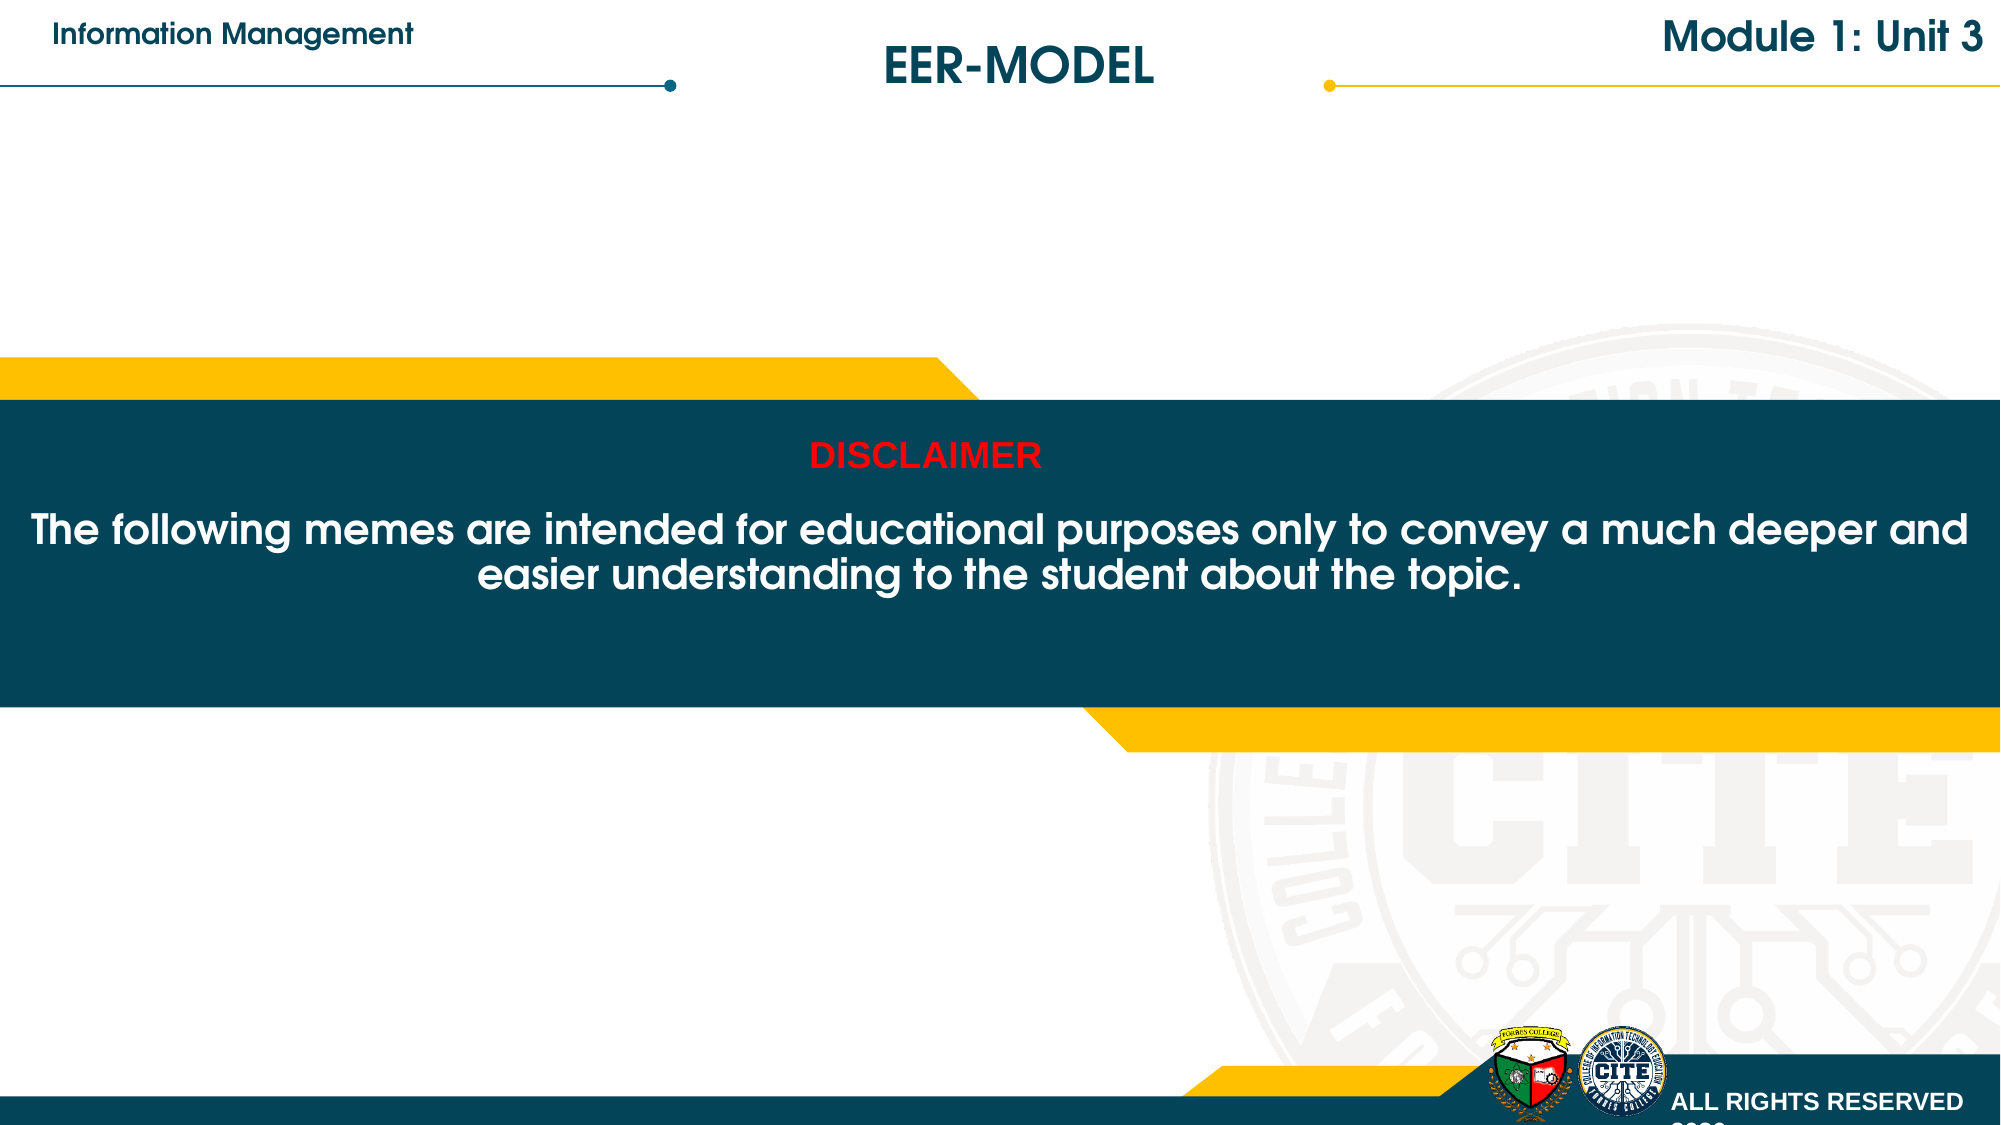

Module 1: Unit 3
Information Management
EER-MODEL
# The following memes are intended for educational purposes only to convey a much deeper and easier understanding to the student about the topic.
DISCLAIMER